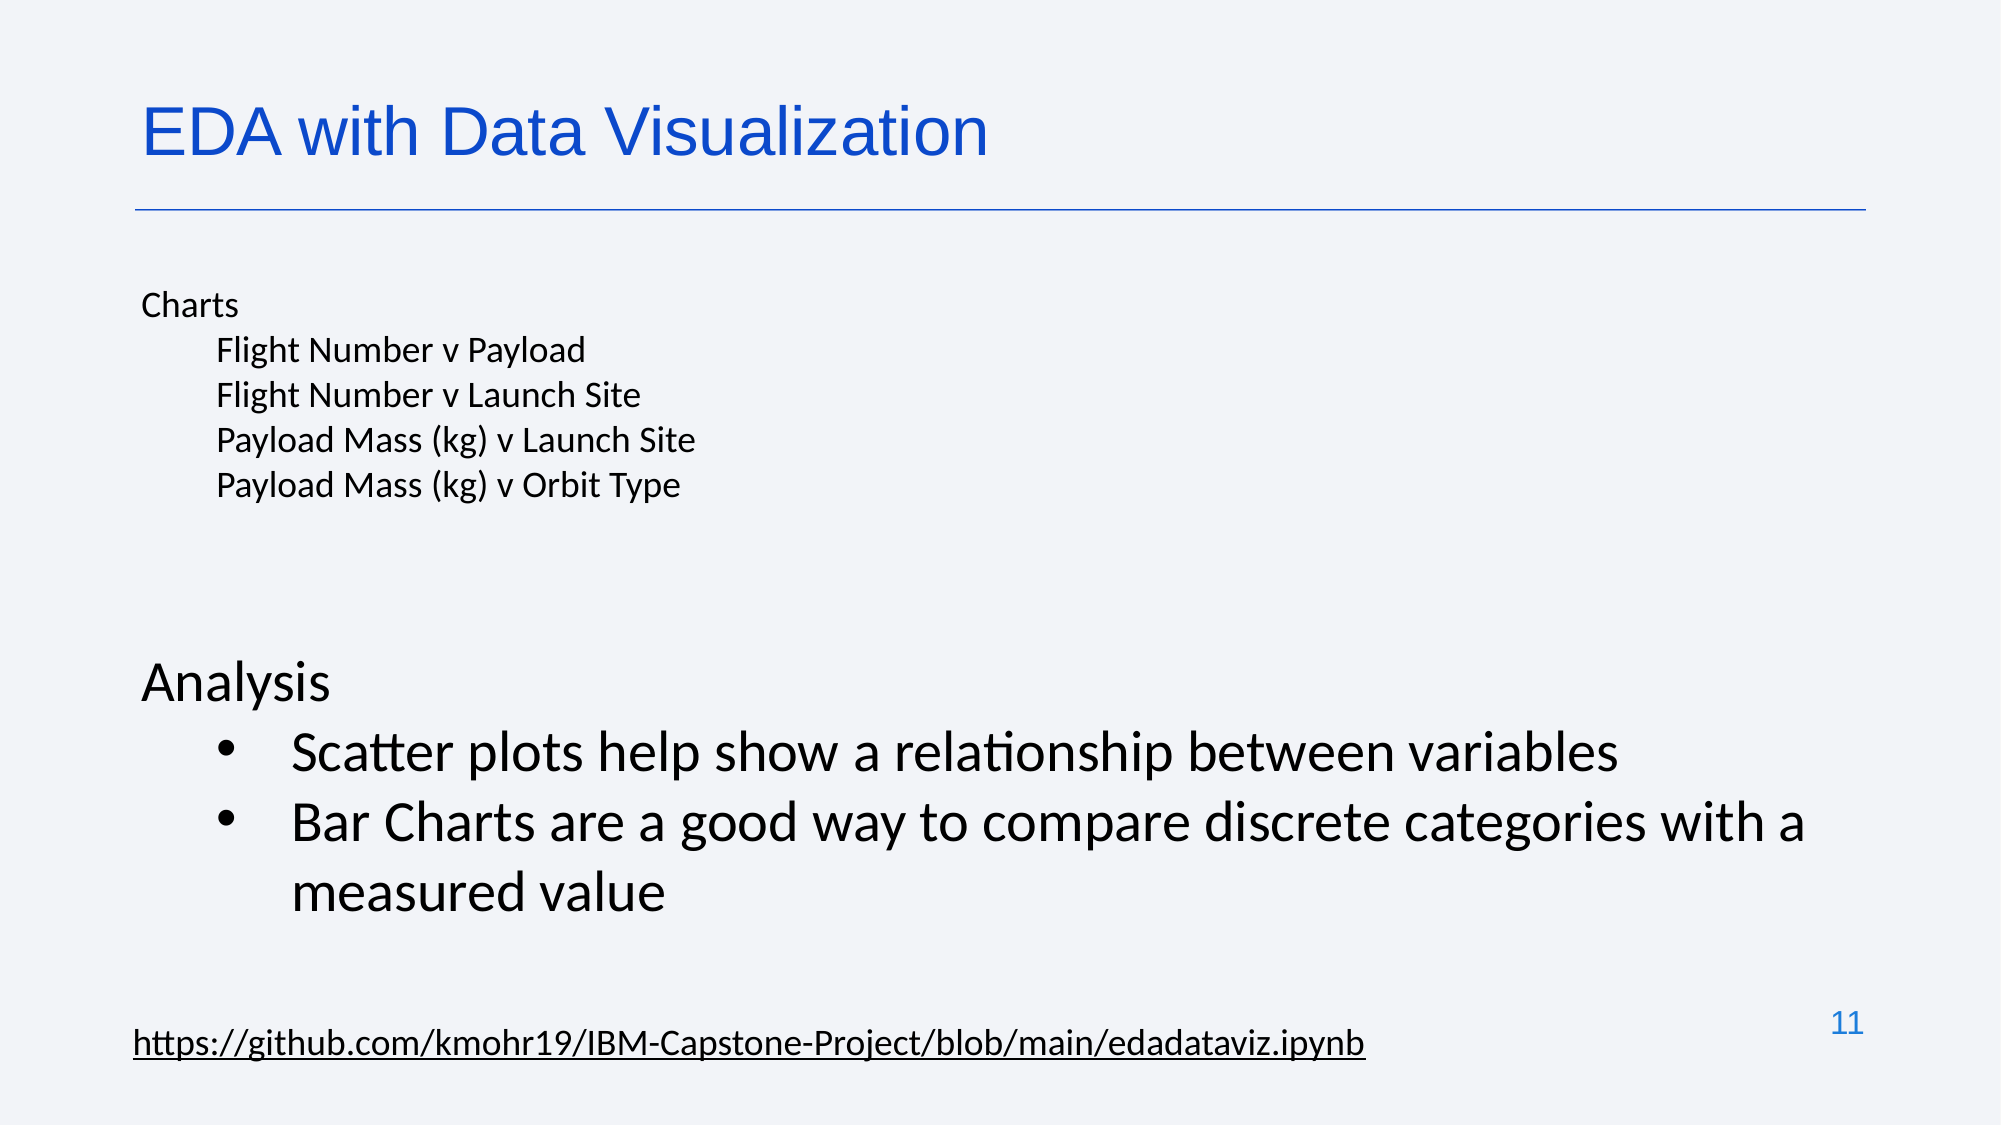

EDA with Data Visualization
Charts
Flight Number v Payload
Flight Number v Launch Site
Payload Mass (kg) v Launch Site
Payload Mass (kg) v Orbit Type

Analysis
Scatter plots help show a relationship between variables
Bar Charts are a good way to compare discrete categories with a measured value
11
https://github.com/kmohr19/IBM-Capstone-Project/blob/main/edadataviz.ipynb